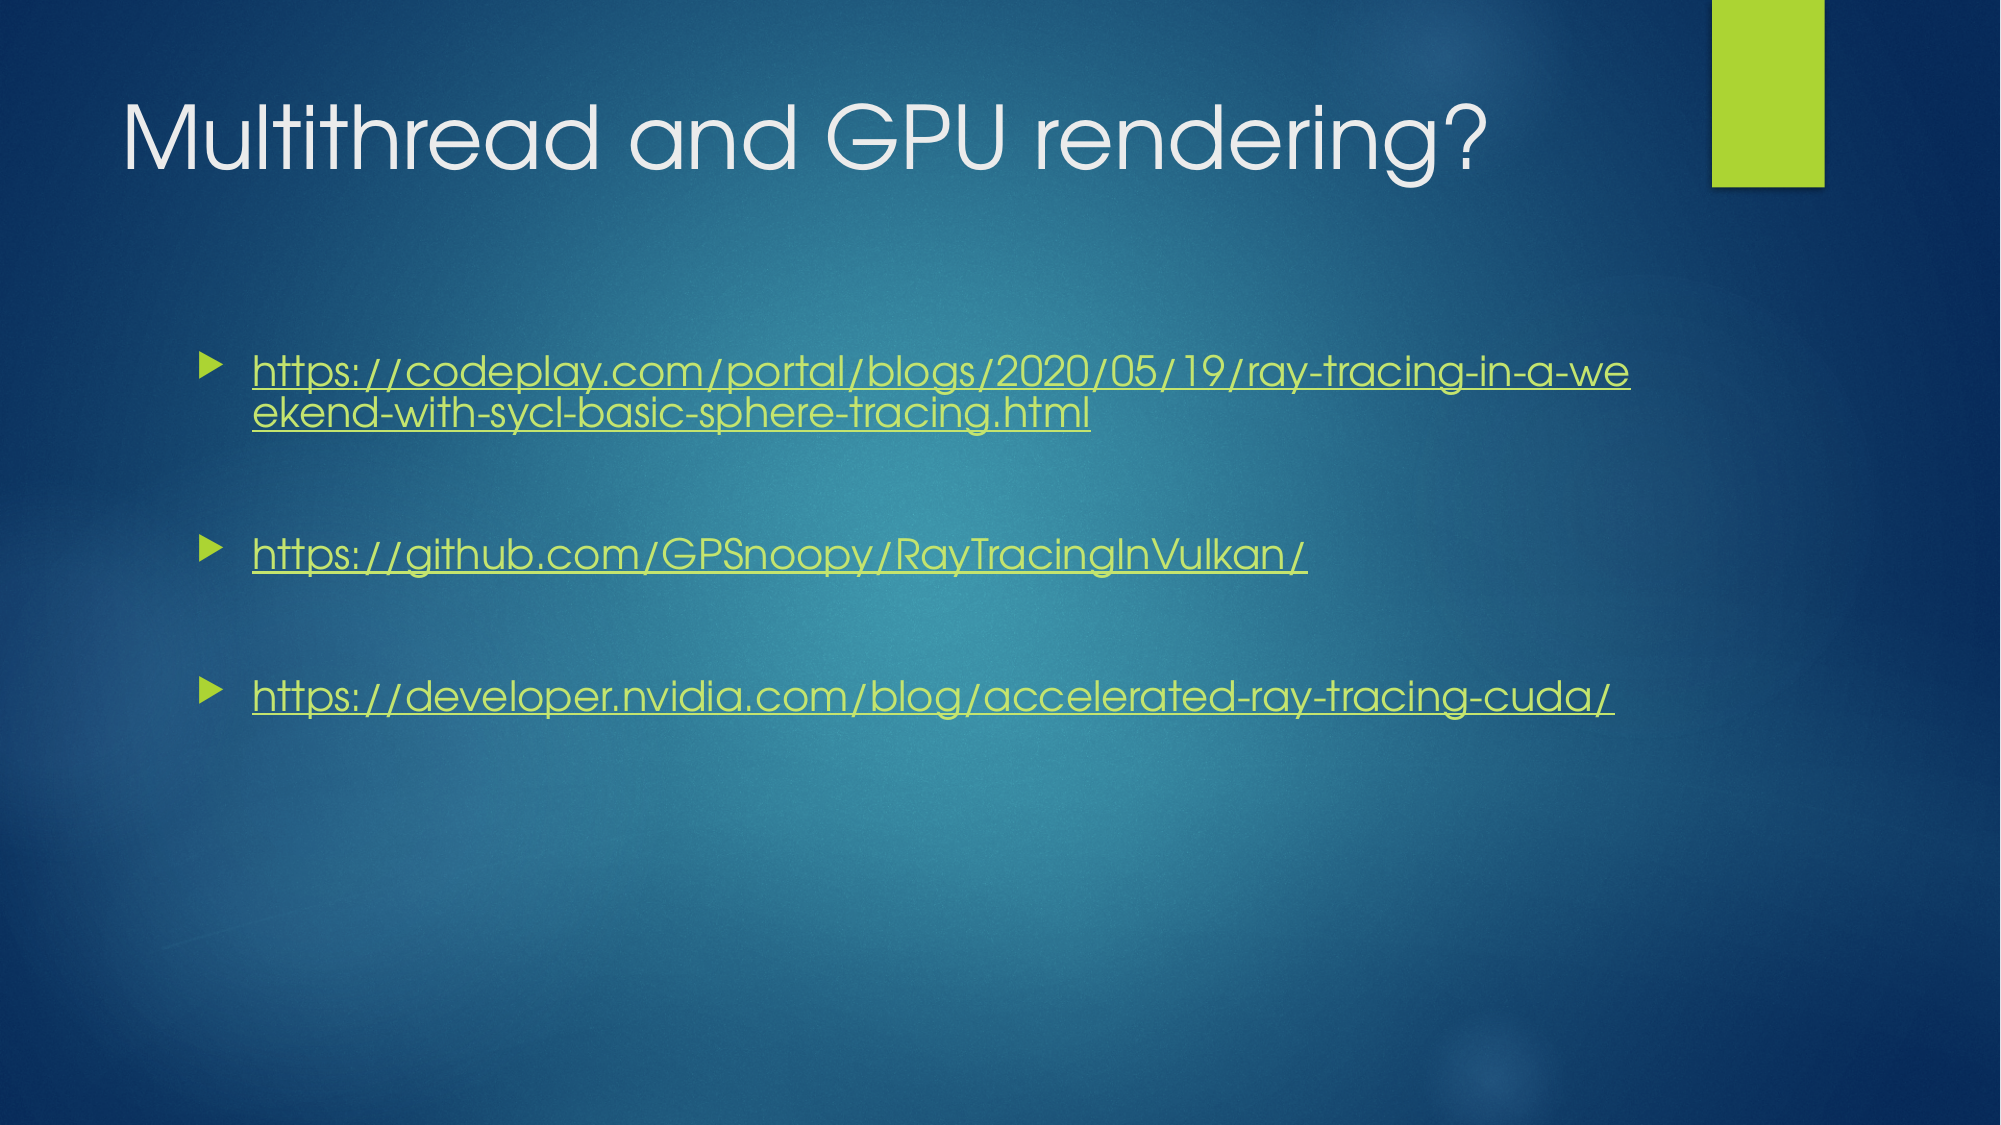

# Multithread and GPU rendering?
https://codeplay.com/portal/blogs/2020/05/19/ray-tracing-in-a-weekend-with-sycl-basic-sphere-tracing.html

https://github.com/GPSnoopy/RayTracingInVulkan/

https://developer.nvidia.com/blog/accelerated-ray-tracing-cuda/